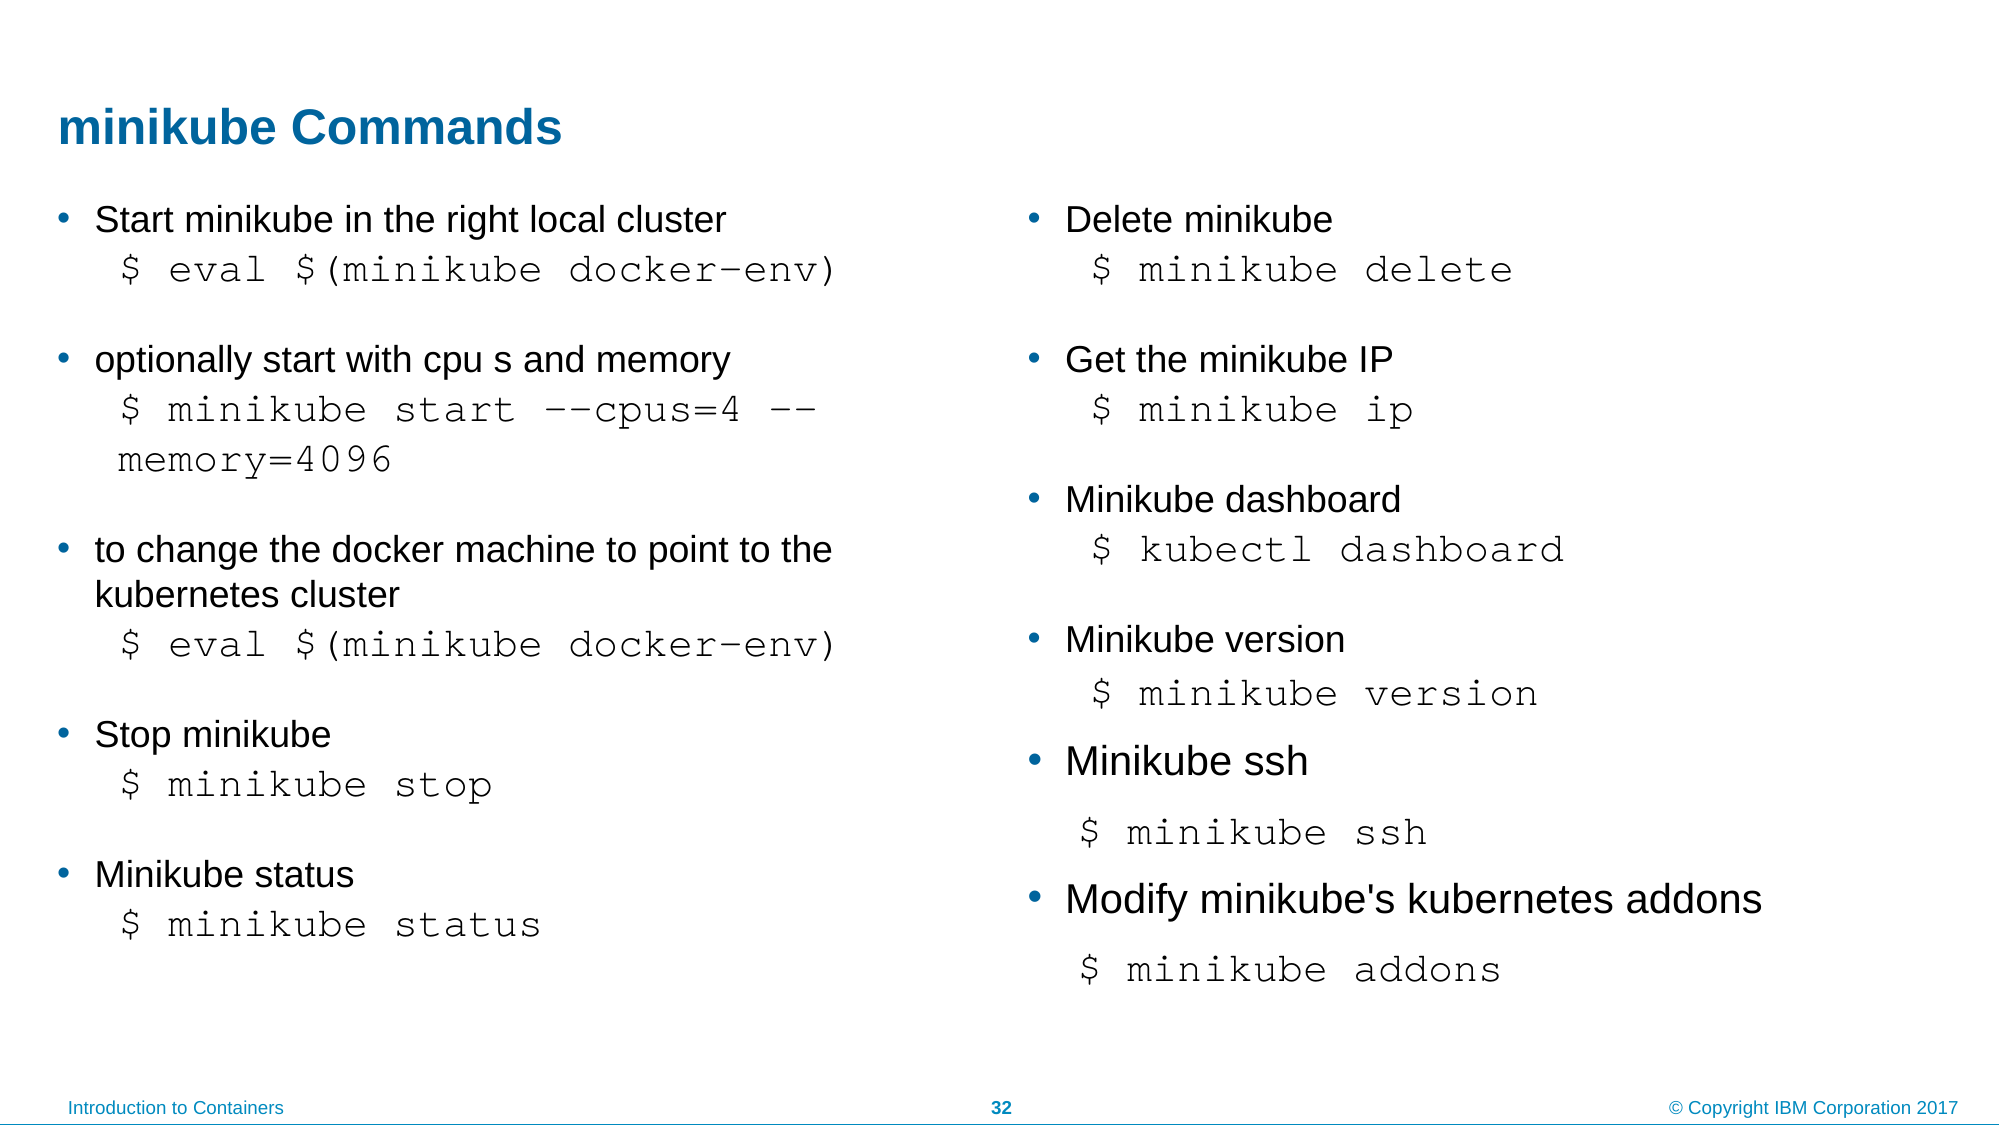

# minikube Commands
Start minikube in the right local cluster
$ eval $(minikube docker-env)

optionally start with cpu s and memory
$ minikube start --cpus=4 --memory=4096

to change the docker machine to point to the kubernetes cluster
$ eval $(minikube docker-env)

Stop minikube
$ minikube stop

Minikube status
$ minikube status

Delete minikube
$ minikube delete

Get the minikube IP
$ minikube ip

Minikube dashboard
$ kubectl dashboard

Minikube version
$ minikube version
Minikube ssh
  $ minikube ssh
Modify minikube's kubernetes addons
  $ minikube addons
32
© Copyright IBM Corporation 2017